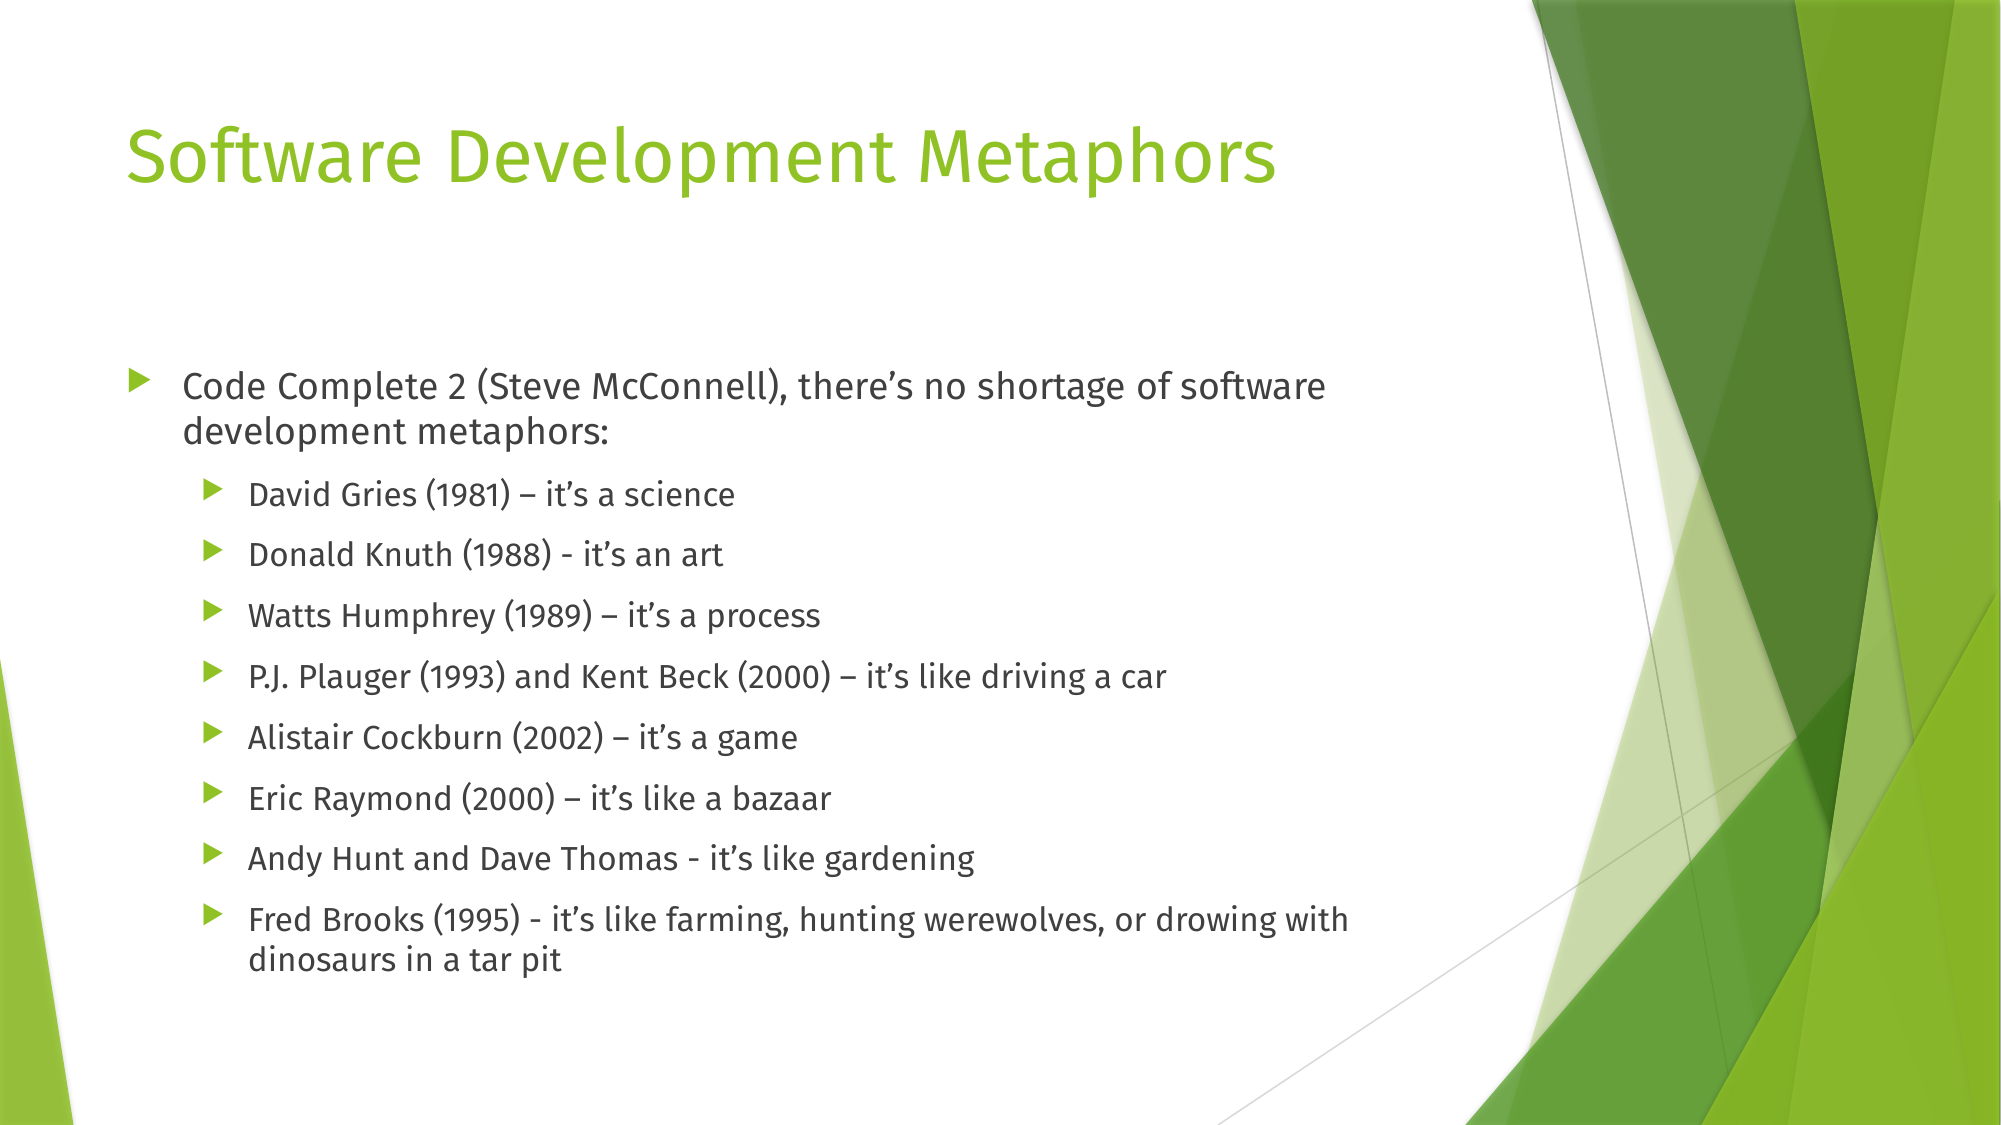

# Software Development Metaphors
Code Complete 2 (Steve McConnell), there’s no shortage of software development metaphors:
David Gries (1981) – it’s a science
Donald Knuth (1988) - it’s an art
Watts Humphrey (1989) – it’s a process
P.J. Plauger (1993) and Kent Beck (2000) – it’s like driving a car
Alistair Cockburn (2002) – it’s a game
Eric Raymond (2000) – it’s like a bazaar
Andy Hunt and Dave Thomas - it’s like gardening
Fred Brooks (1995) - it’s like farming, hunting werewolves, or drowing with dinosaurs in a tar pit